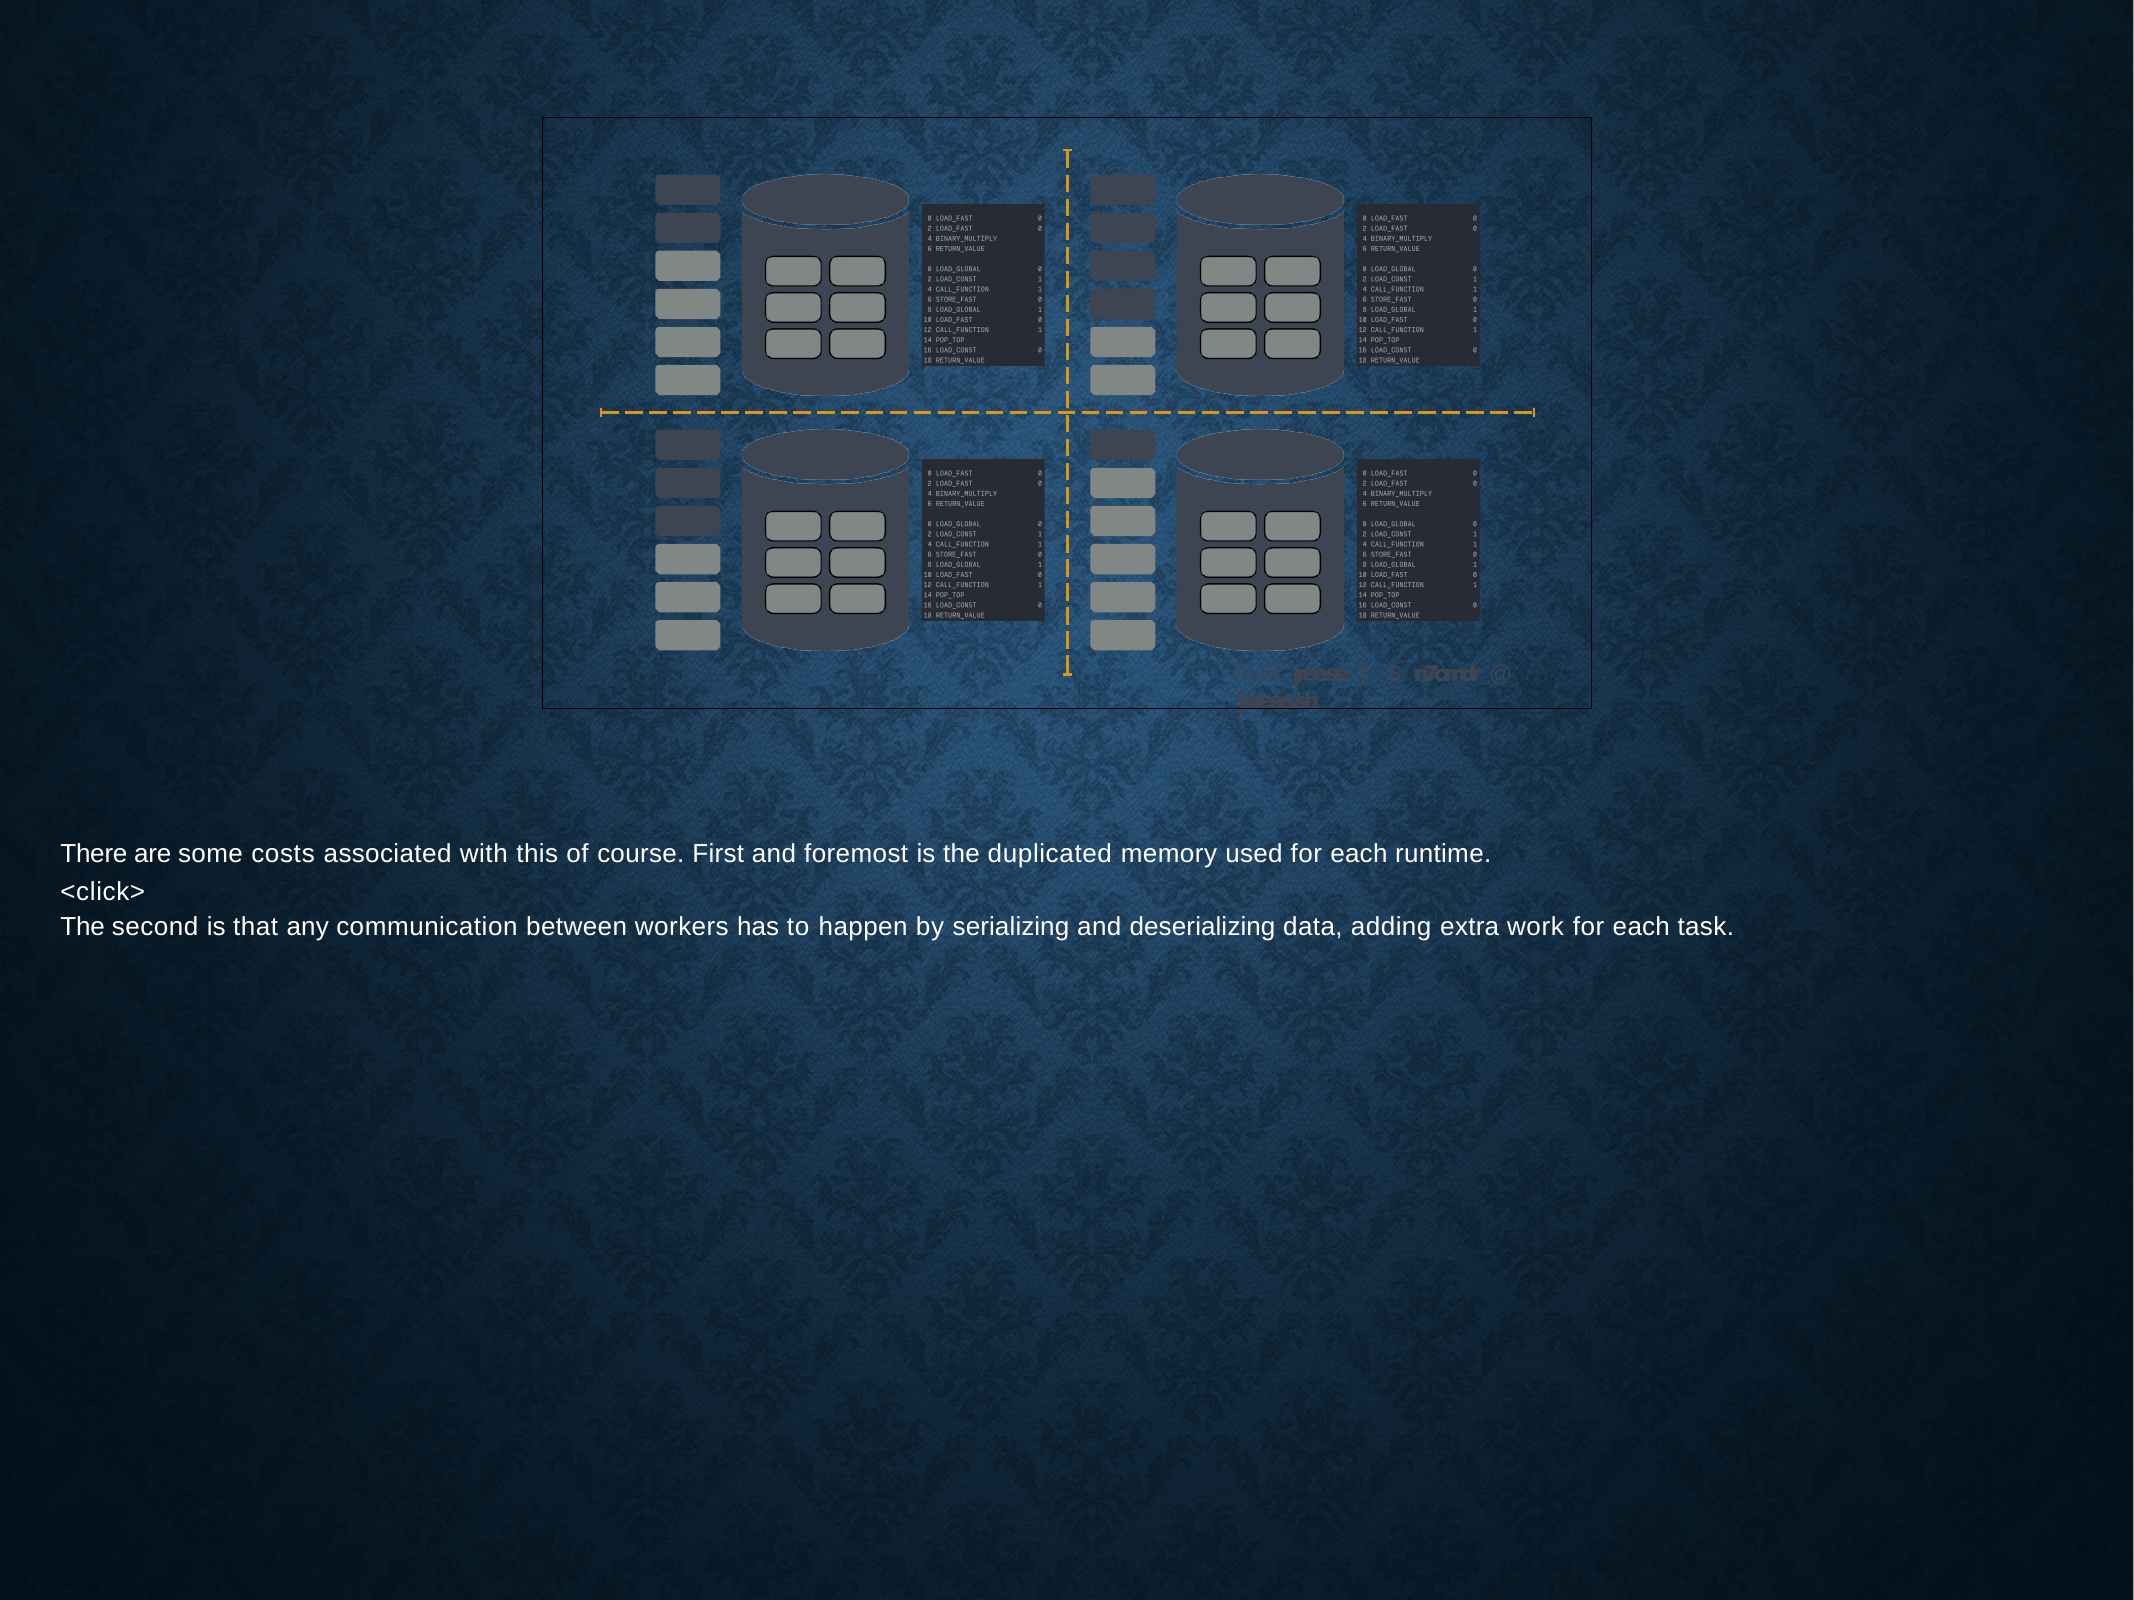

% Š jreese € $ n7cmdr @ jreese.sh
There are some costs associated with this of course. First and foremost is the duplicated memory used for each runtime.
<click>
The second is that any communication between workers has to happen by serializing and deserializing data, adding extra work for each task.